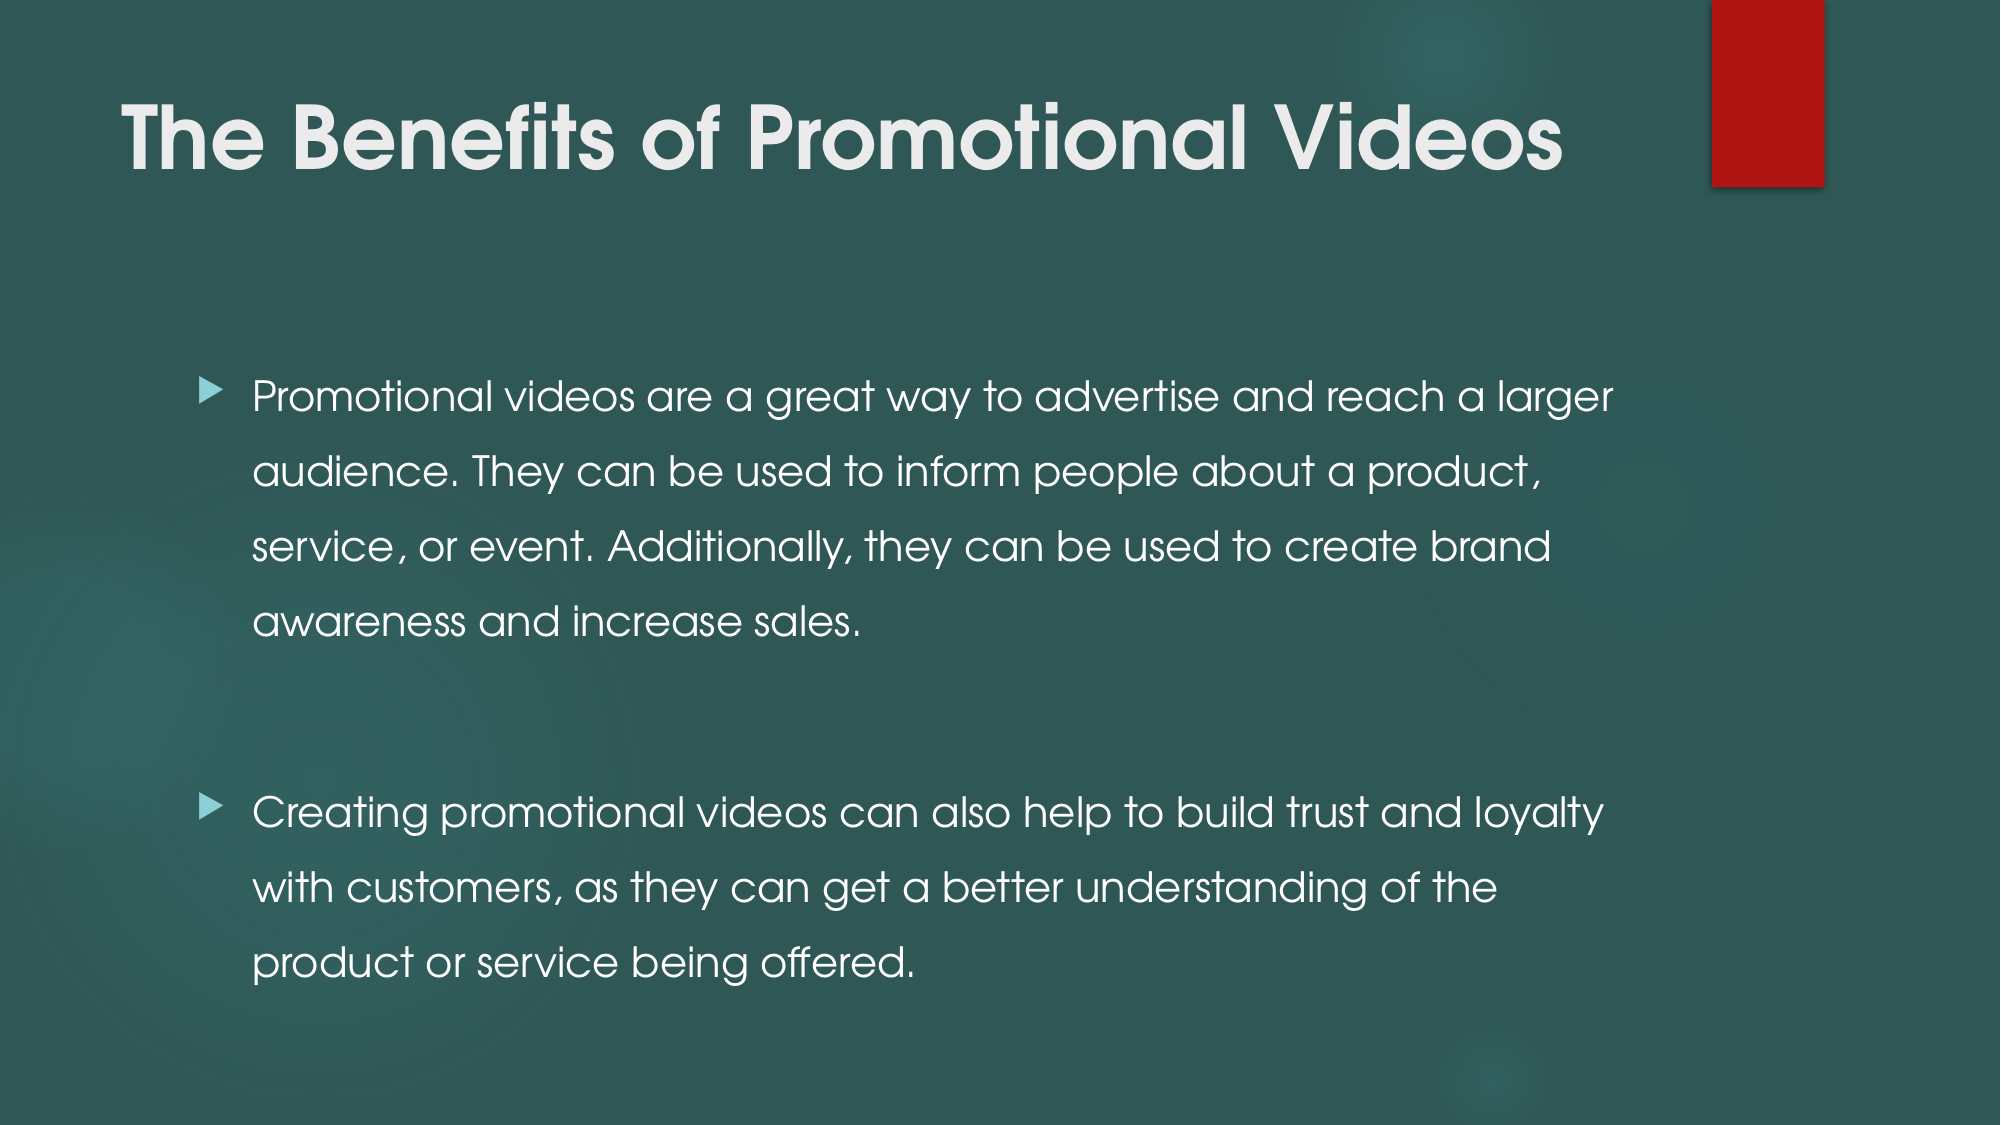

# The Benefits of Promotional Videos
Promotional videos are a great way to advertise and reach a larger audience. They can be used to inform people about a product, service, or event. Additionally, they can be used to create brand awareness and increase sales.

Creating promotional videos can also help to build trust and loyalty with customers, as they can get a better understanding of the product or service being offered.